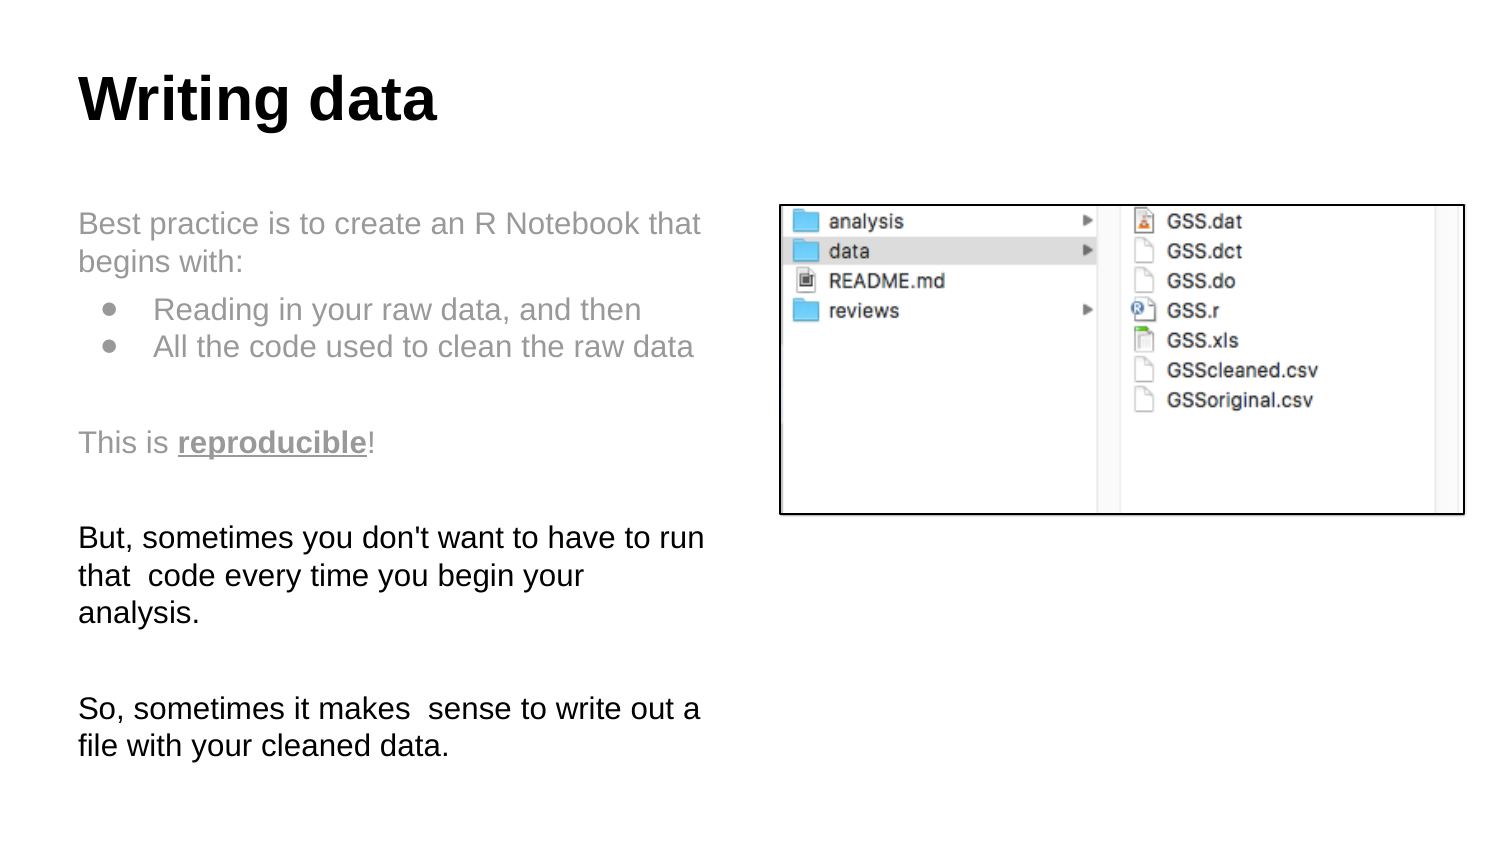

Writing data
Best practice is to create an R Notebook that begins with:
Reading in your raw data, and then
All the code used to clean the raw data

This is reproducible!

But, sometimes you don't want to have to run that  code every time you begin your analysis.

So, sometimes it makes  sense to write out a file with your cleaned data.